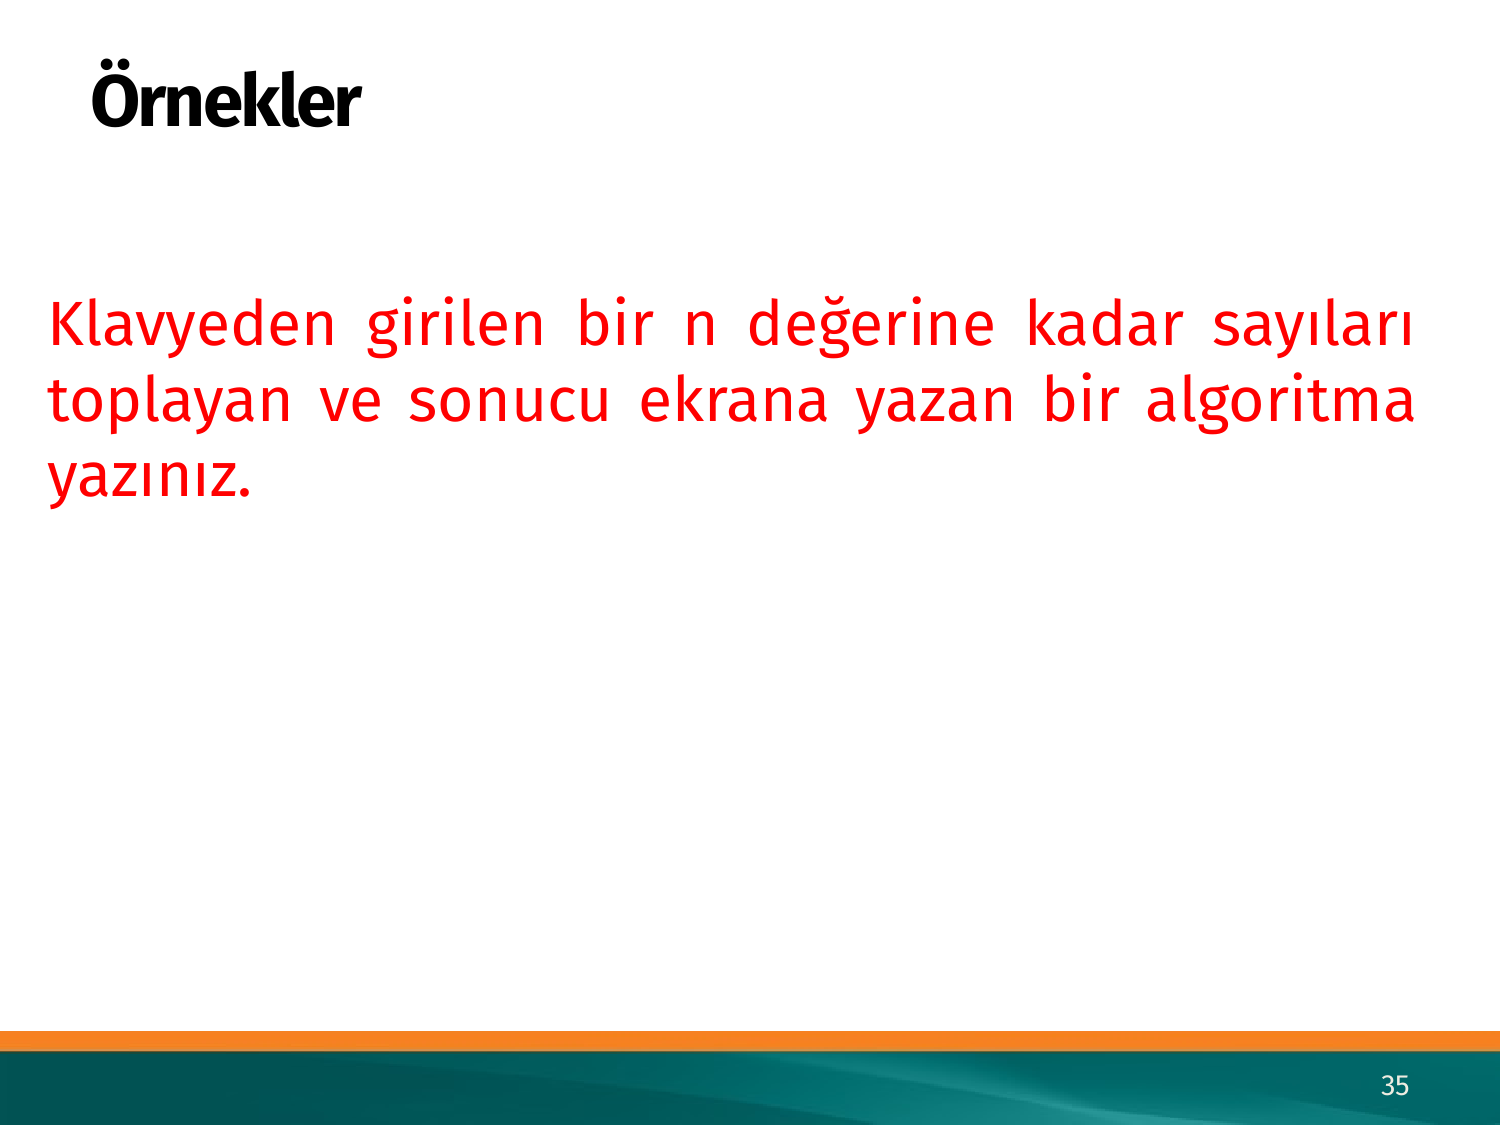

# Örnekler
Klavyeden girilen bir n değerine kadar sayıları toplayan ve sonucu ekrana yazan bir algoritma yazınız.
35